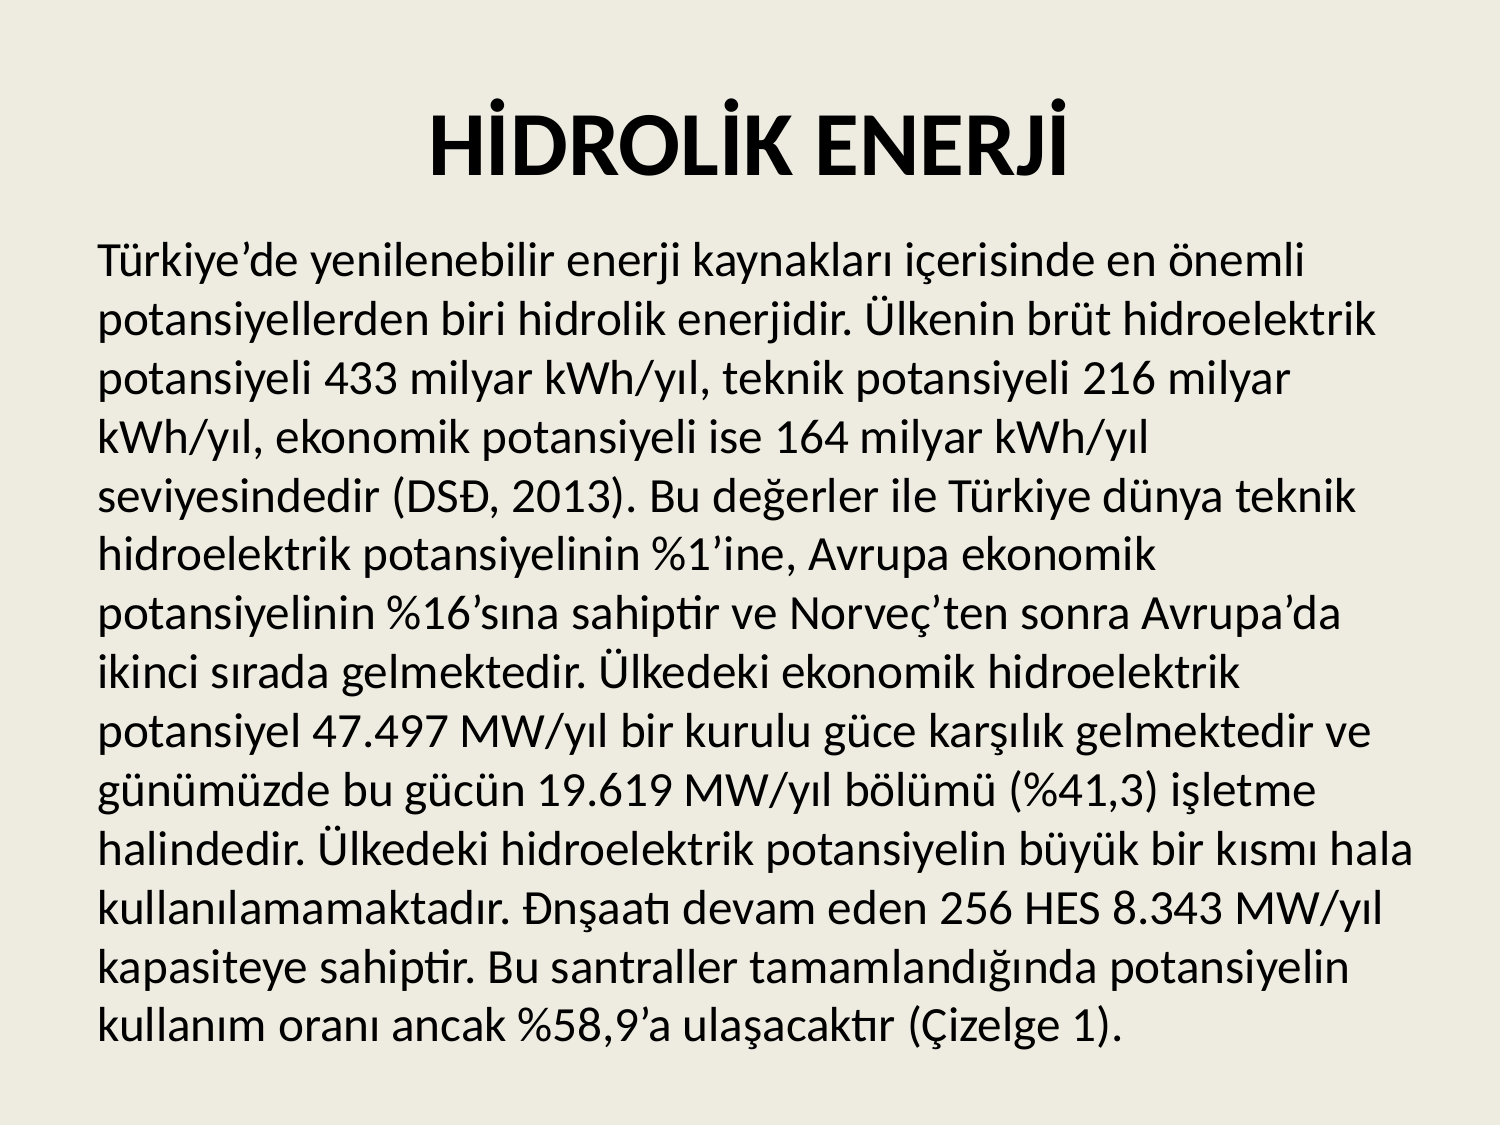

# HİDROLİK ENERJİ
		Türkiye’de yenilenebilir enerji kaynakları içerisinde en önemli potansiyellerden biri hidrolik enerjidir. Ülkenin brüt hidroelektrik potansiyeli 433 milyar kWh/yıl, teknik potansiyeli 216 milyar kWh/yıl, ekonomik potansiyeli ise 164 milyar kWh/yıl seviyesindedir (DSĐ, 2013). Bu değerler ile Türkiye dünya teknik hidroelektrik potansiyelinin %1’ine, Avrupa ekonomik potansiyelinin %16’sına sahiptir ve Norveç’ten sonra Avrupa’da ikinci sırada gelmektedir. Ülkedeki ekonomik hidroelektrik potansiyel 47.497 MW/yıl bir kurulu güce karşılık gelmektedir ve günümüzde bu gücün 19.619 MW/yıl bölümü (%41,3) işletme halindedir. Ülkedeki hidroelektrik potansiyelin büyük bir kısmı hala kullanılamamaktadır. Đnşaatı devam eden 256 HES 8.343 MW/yıl kapasiteye sahiptir. Bu santraller tamamlandığında potansiyelin kullanım oranı ancak %58,9’a ulaşacaktır (Çizelge 1).